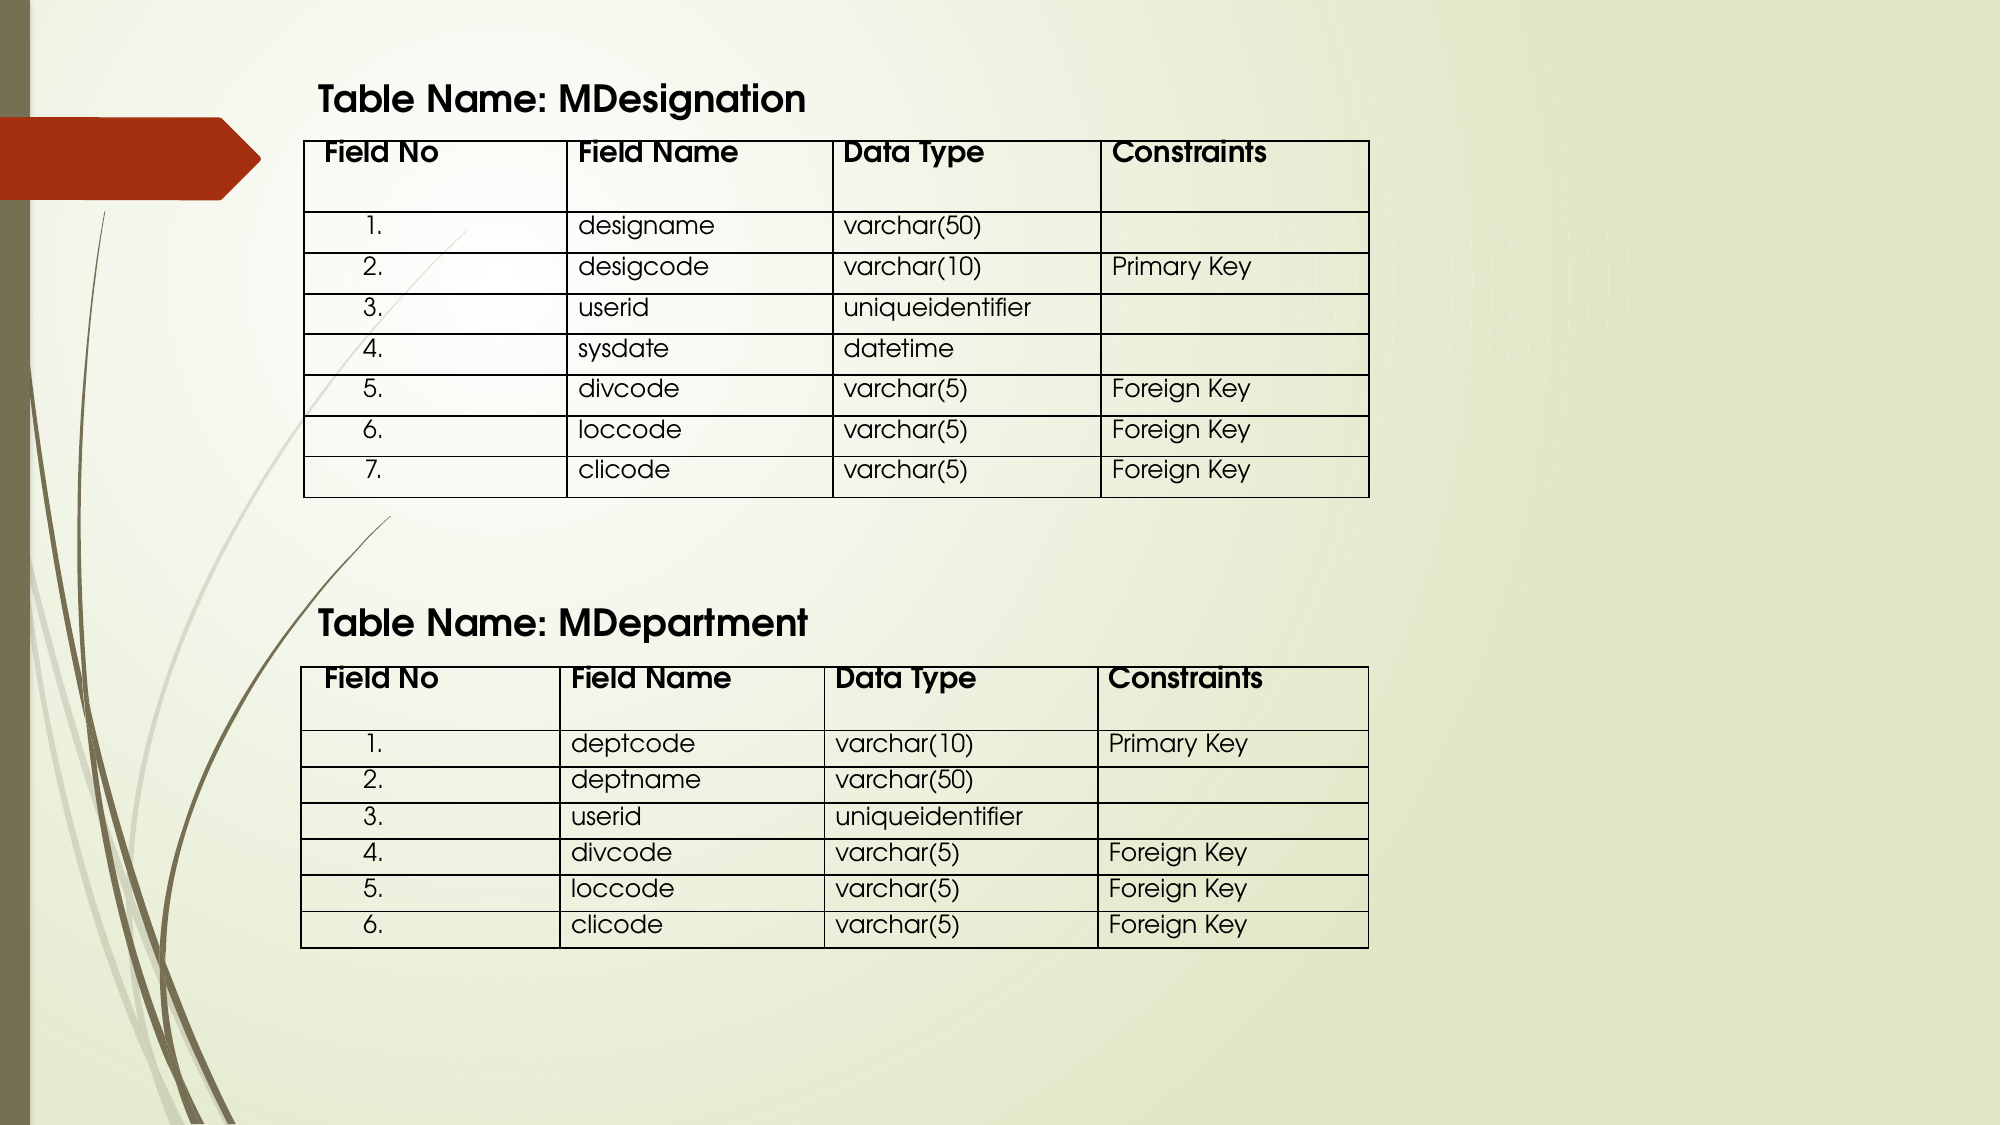

Table Name: MDesignation

| Field No | Field Name | Data Type | Constraints |
| --- | --- | --- | --- |
| 1. | designame | varchar(50) |  |
| 2. | desigcode | varchar(10) | Primary Key |
| 3. | userid | uniqueidentifier |  |
| 4. | sysdate | datetime |  |
| 5. | divcode | varchar(5) | Foreign Key |
| 6. | loccode | varchar(5) | Foreign Key |
| 7. | clicode | varchar(5) | Foreign Key |
Table Name: MDepartment
| Field No | Field Name | Data Type | Constraints |
| --- | --- | --- | --- |
| 1. | deptcode | varchar(10) | Primary Key |
| 2. | deptname | varchar(50) |  |
| 3. | userid | uniqueidentifier |  |
| 4. | divcode | varchar(5) | Foreign Key |
| 5. | loccode | varchar(5) | Foreign Key |
| 6. | clicode | varchar(5) | Foreign Key |